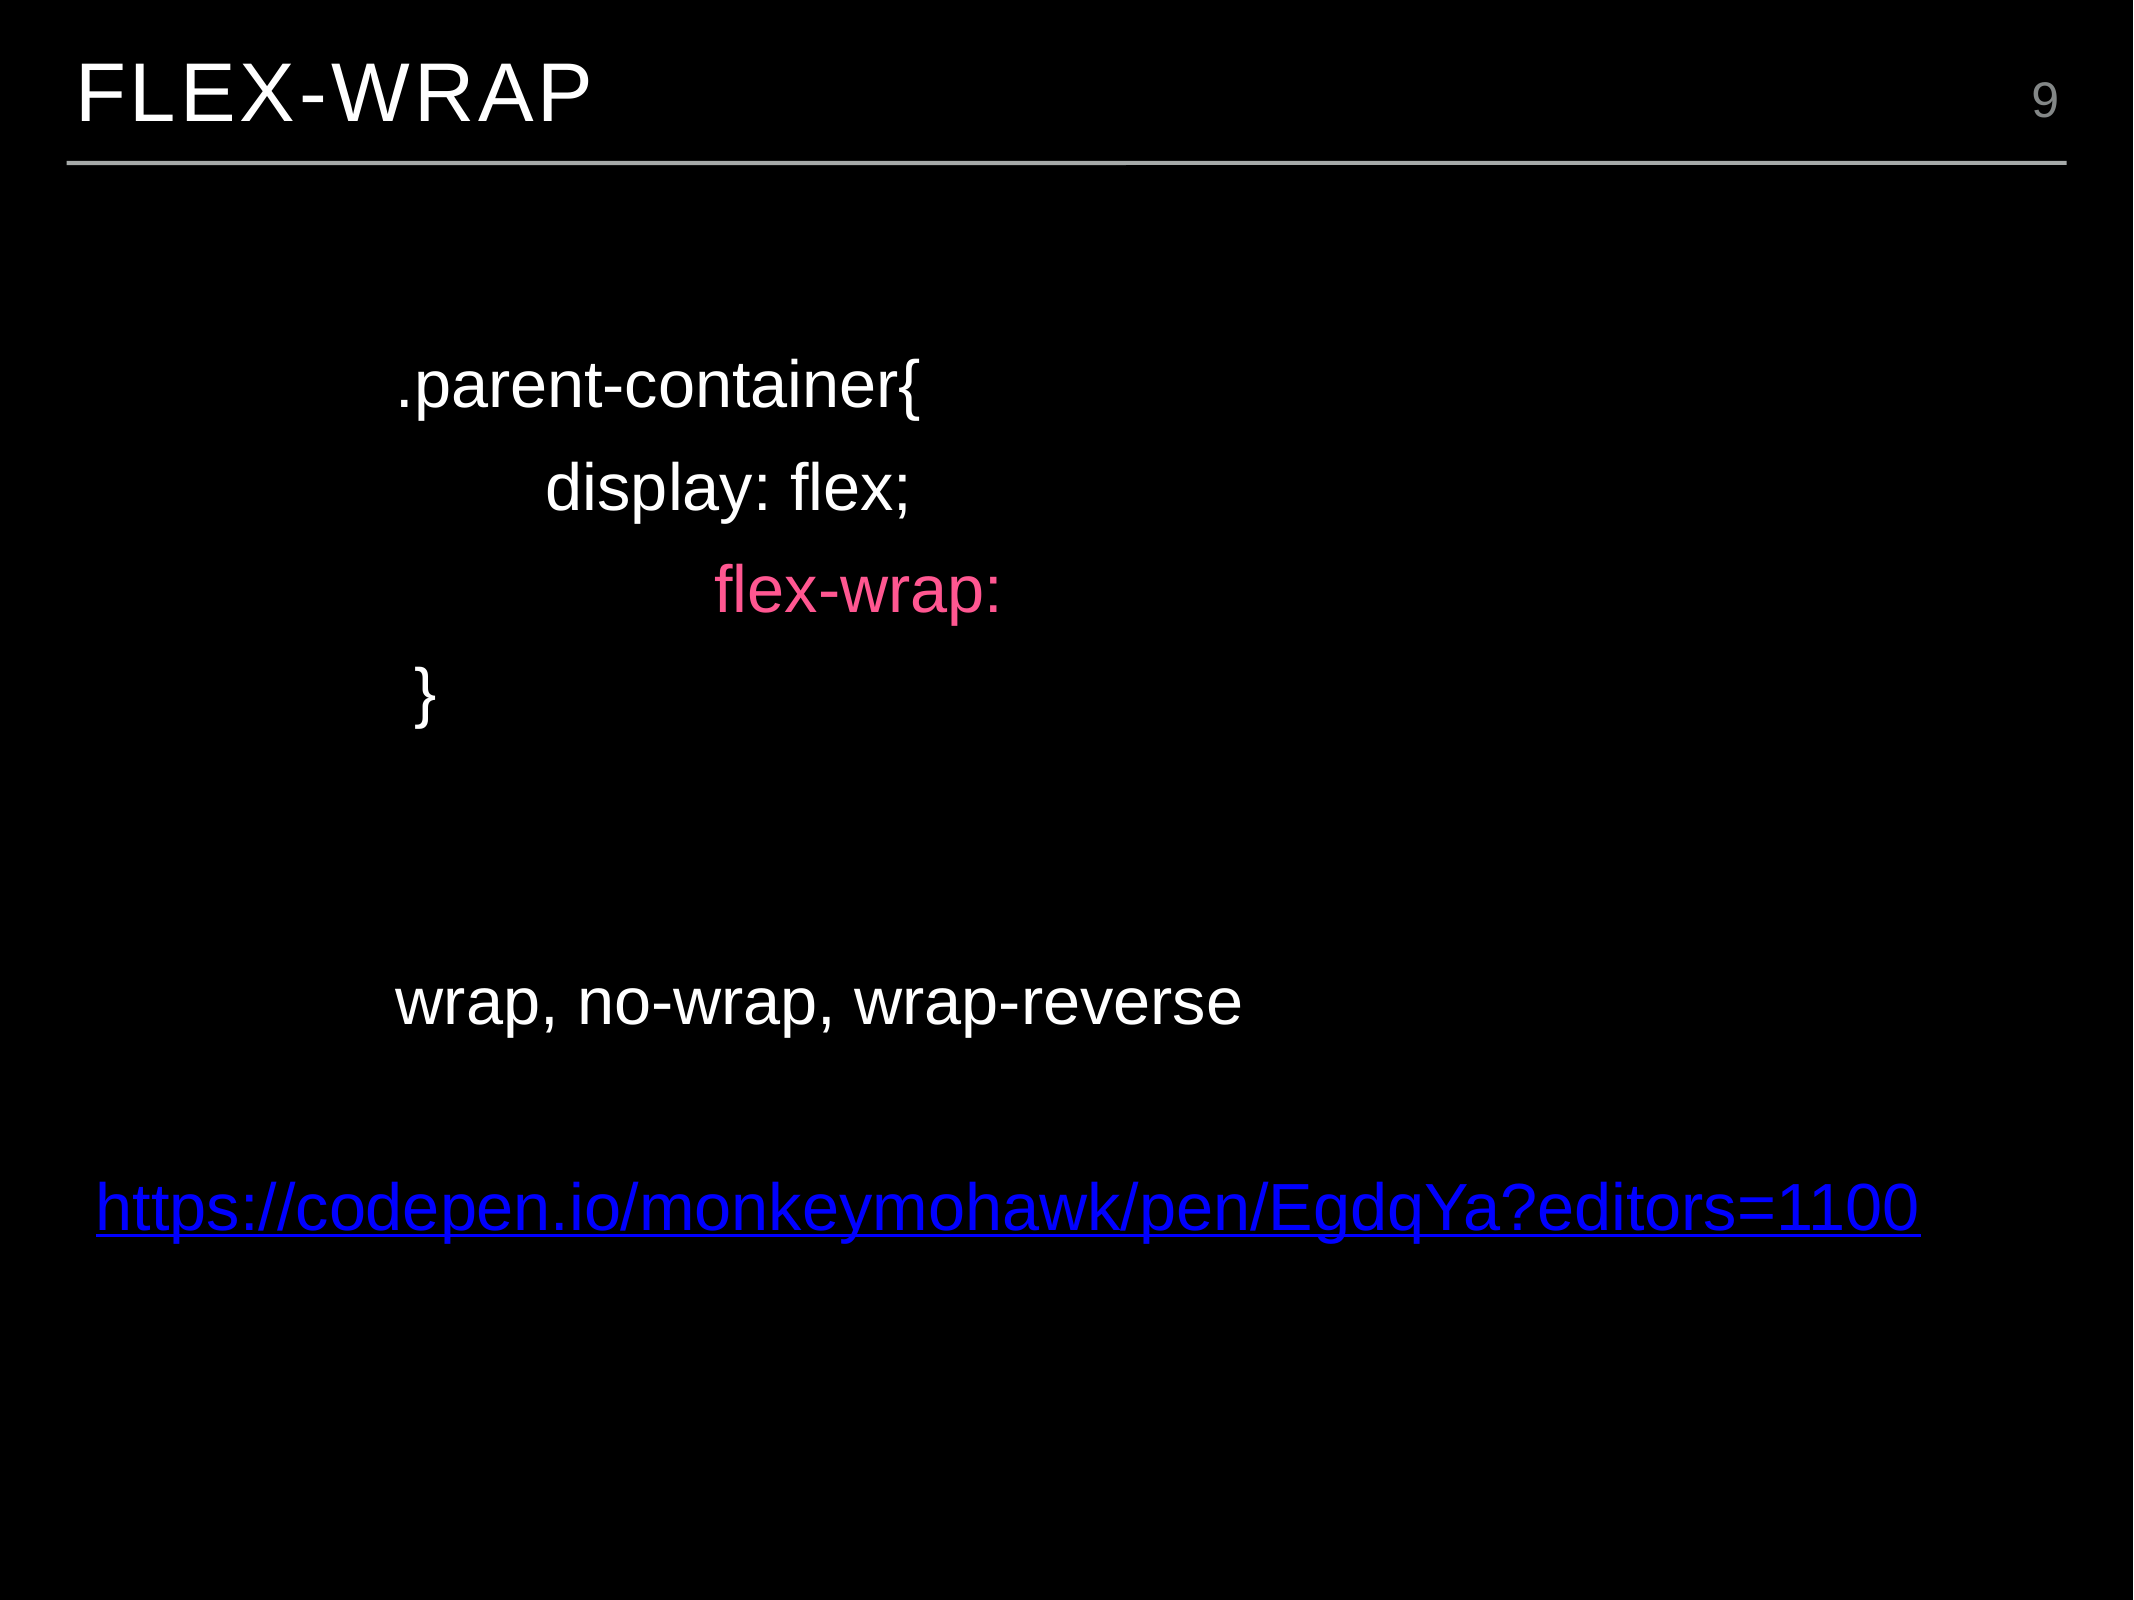

flex-wrap
9

 		.parent-container{
            		display: flex;
	          		 flex-wrap:
		 }

		wrap, no-wrap, wrap-reverse

https://codepen.io/monkeymohawk/pen/EgdqYa?editors=1100